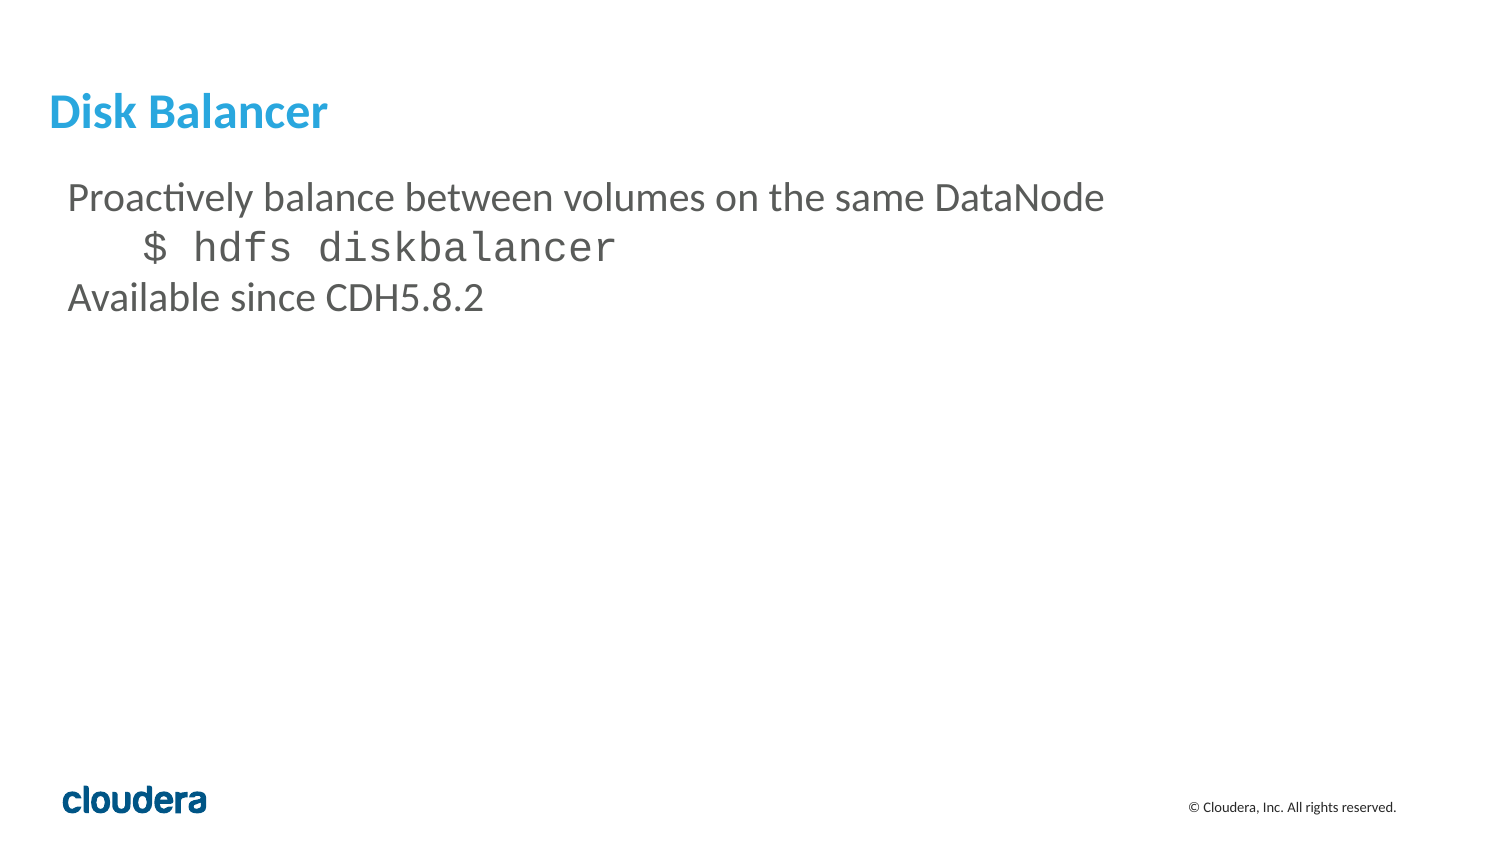

# Disk Balancer
Proactively balance between volumes on the same DataNode
$ hdfs diskbalancer
Available since CDH5.8.2
33